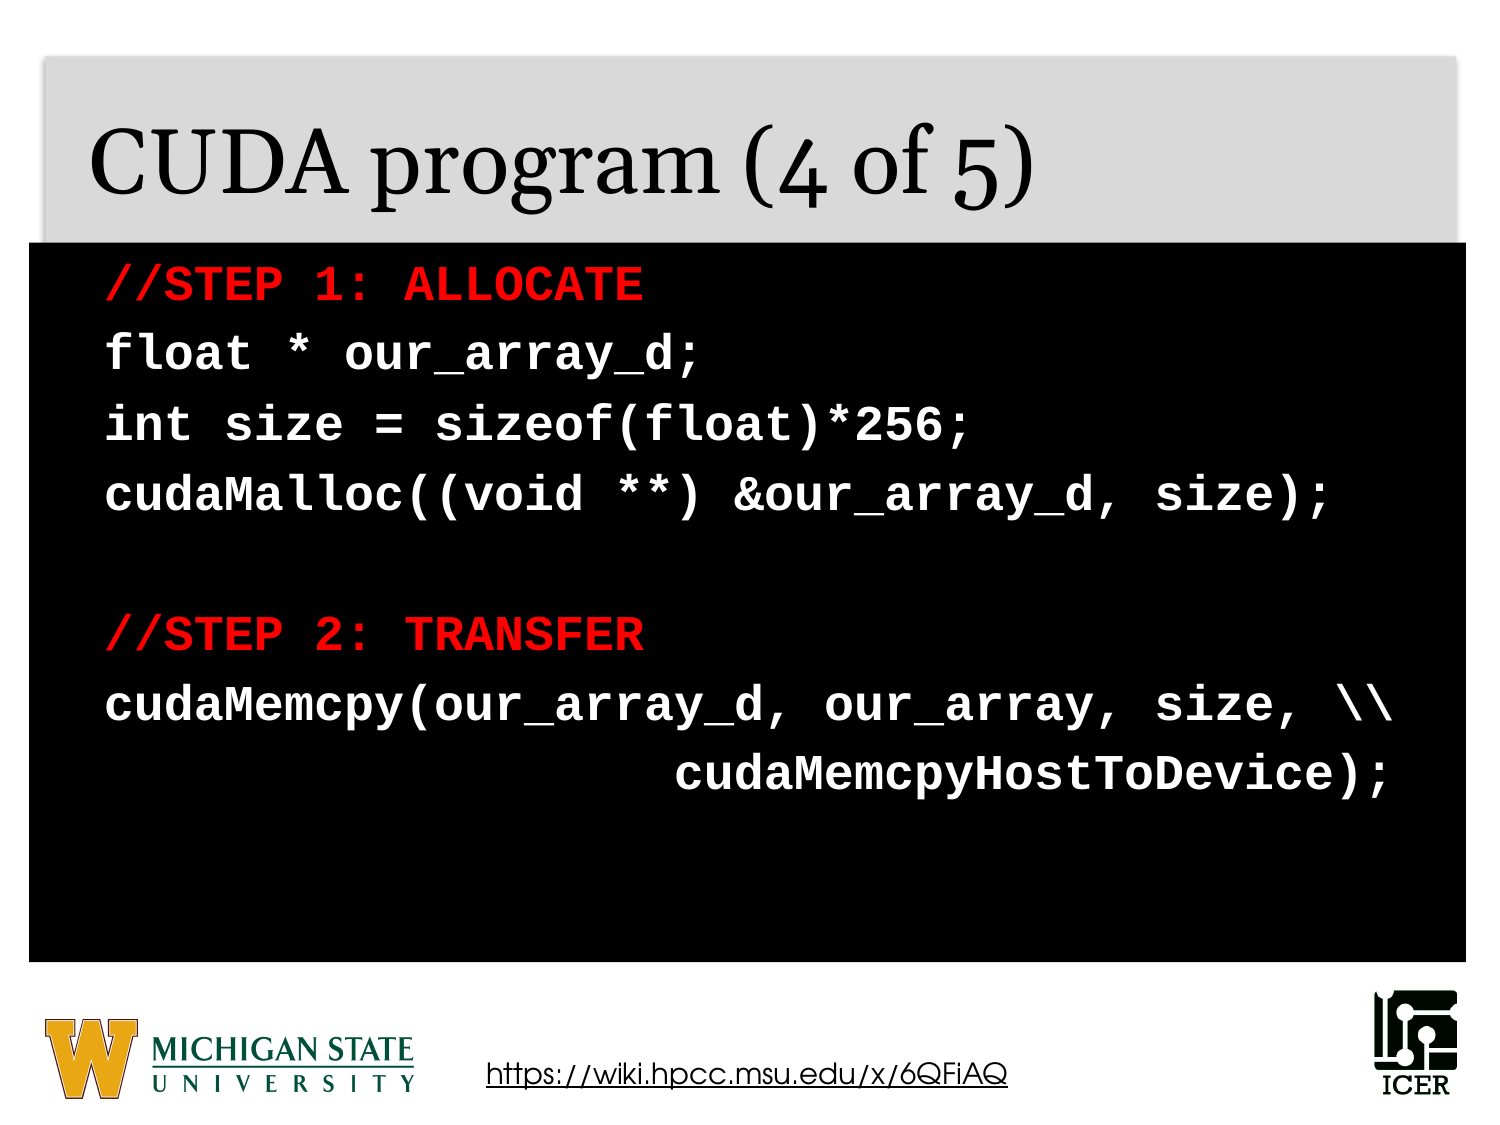

# CUDA program (4 of 5)
  //STEP 1: ALLOCATE
  float * our_array_d;
  int size = sizeof(float)*256;
  cudaMalloc((void **) &our_array_d, size);

  //STEP 2: TRANSFER
  cudaMemcpy(our_array_d, our_array, size, \\
			      cudaMemcpyHostToDevice);